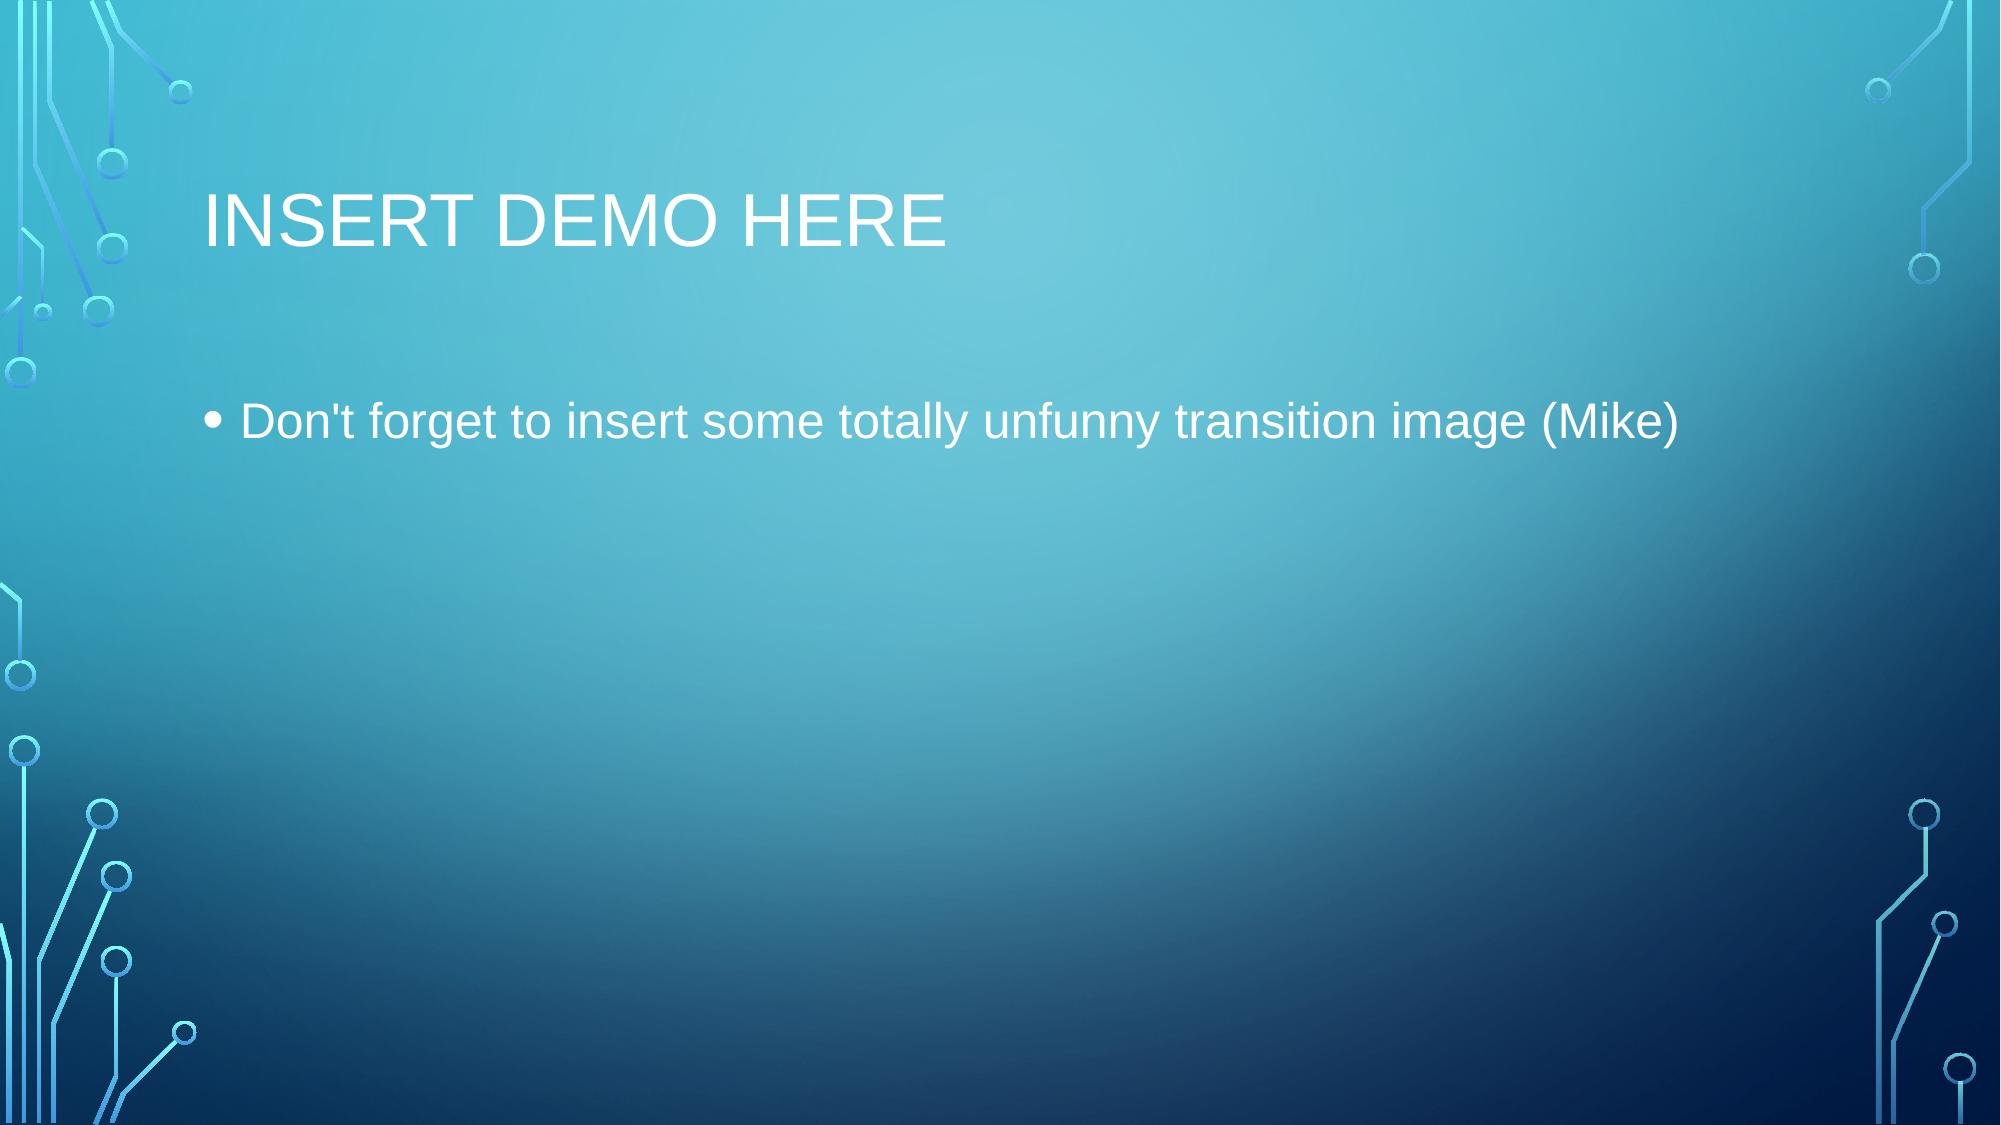

# Insert demo here
Don't forget to insert some totally unfunny transition image (Mike)